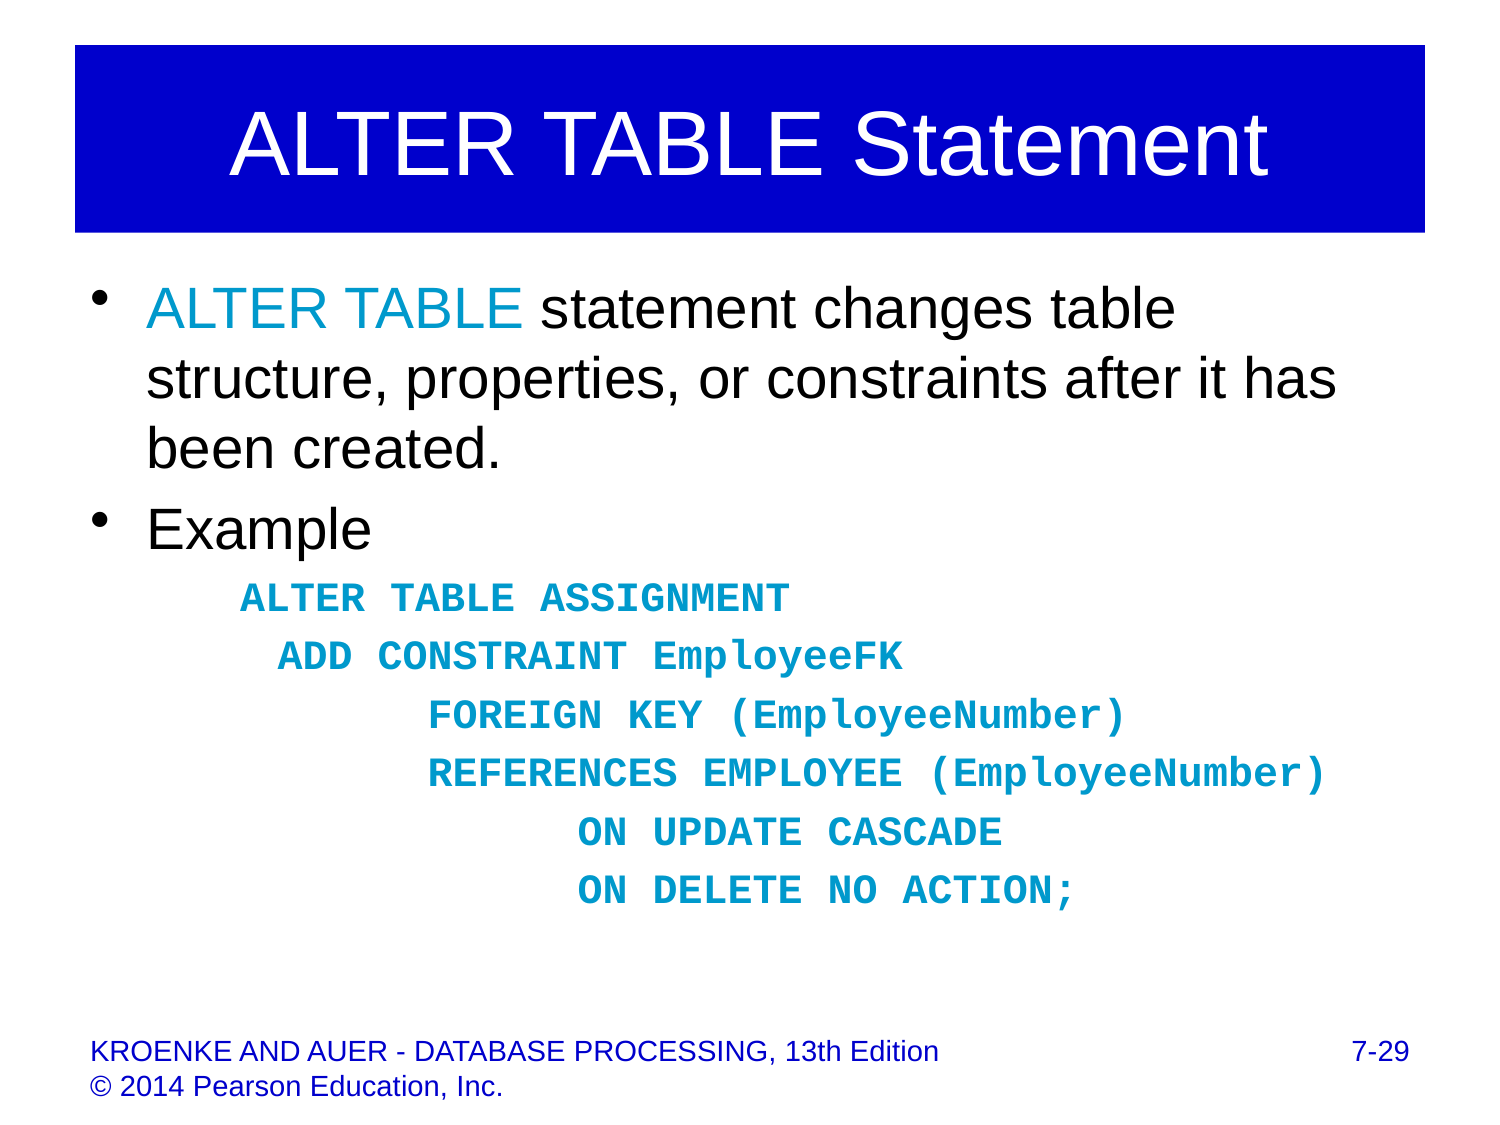

# ALTER TABLE Statement
ALTER TABLE statement changes table structure, properties, or constraints after it has been created.
Example
ALTER TABLE ASSIGNMENT
	ADD CONSTRAINT EmployeeFK
		FOREIGN KEY (EmployeeNumber)
		REFERENCES EMPLOYEE (EmployeeNumber)
			ON UPDATE CASCADE
			ON DELETE NO ACTION;
7-29

KROENKE AND AUER - DATABASE PROCESSING, 13th Edition  © 2014 Pearson Education, Inc.